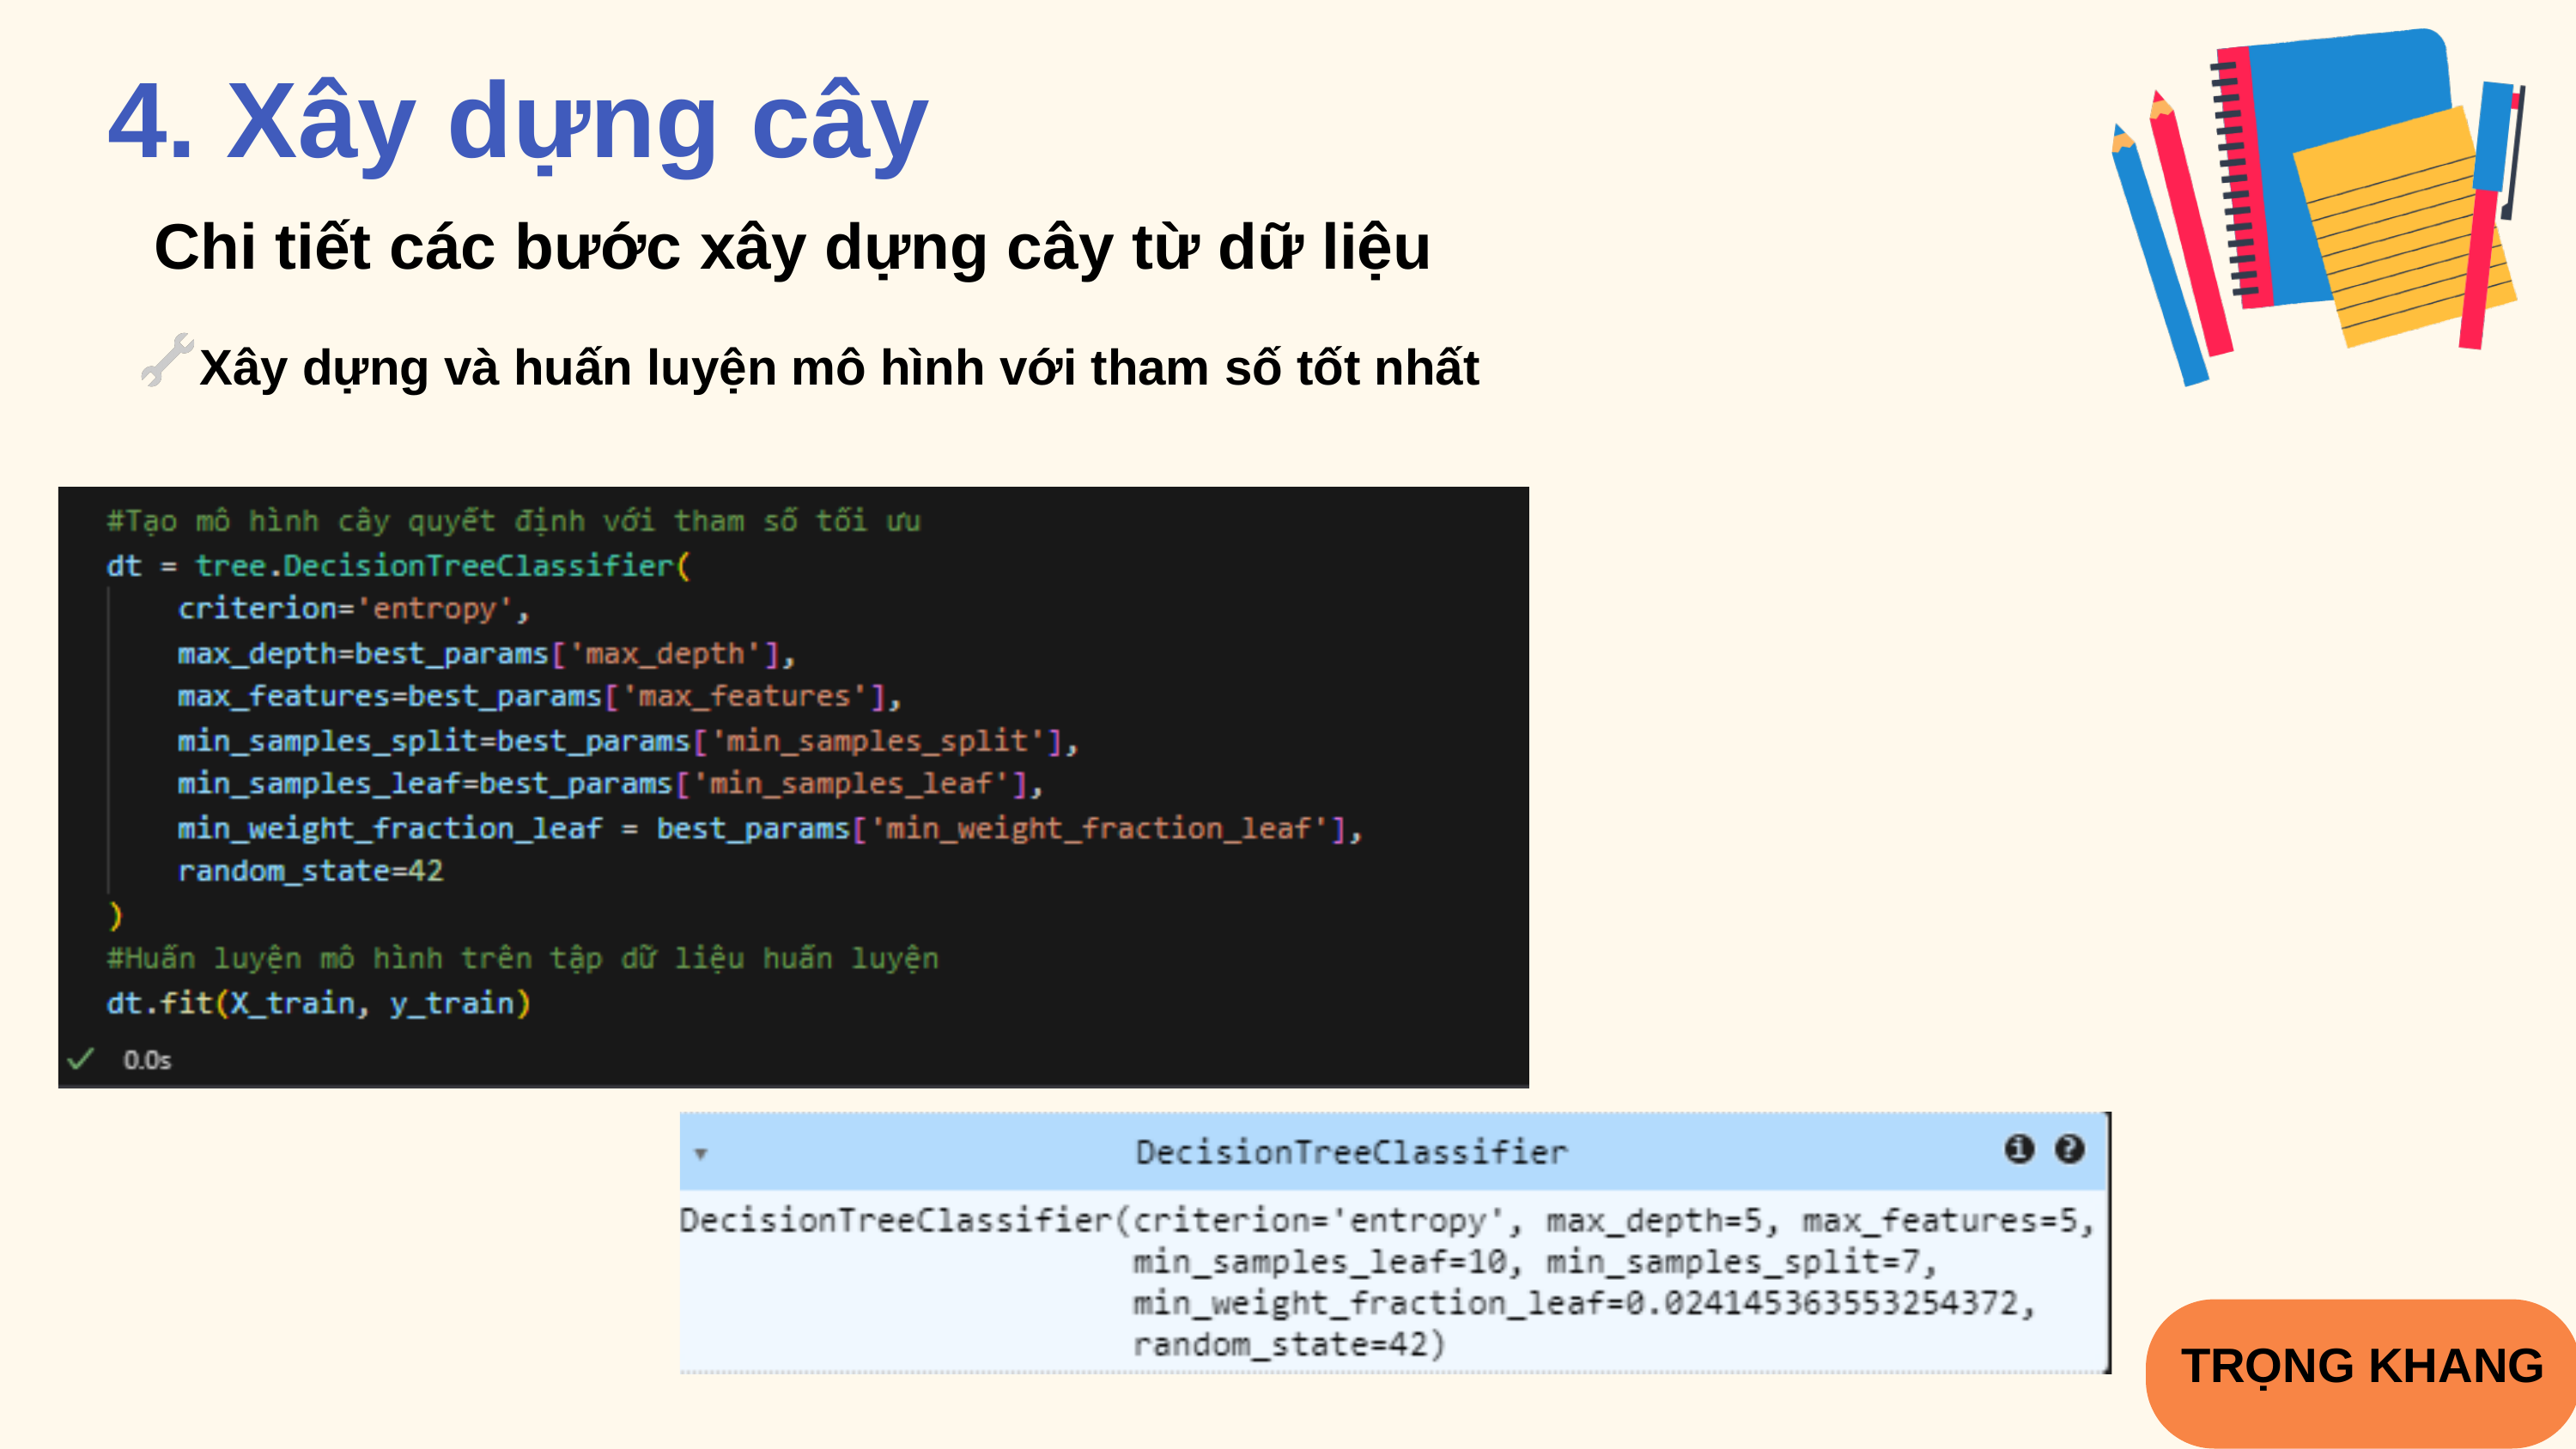

4. Xây dựng cây

Chi tiết các bước xây dựng cây từ dữ liệu
Xây dựng và huấn luyện mô hình với tham số tốt nhất

TRỌNG KHANG